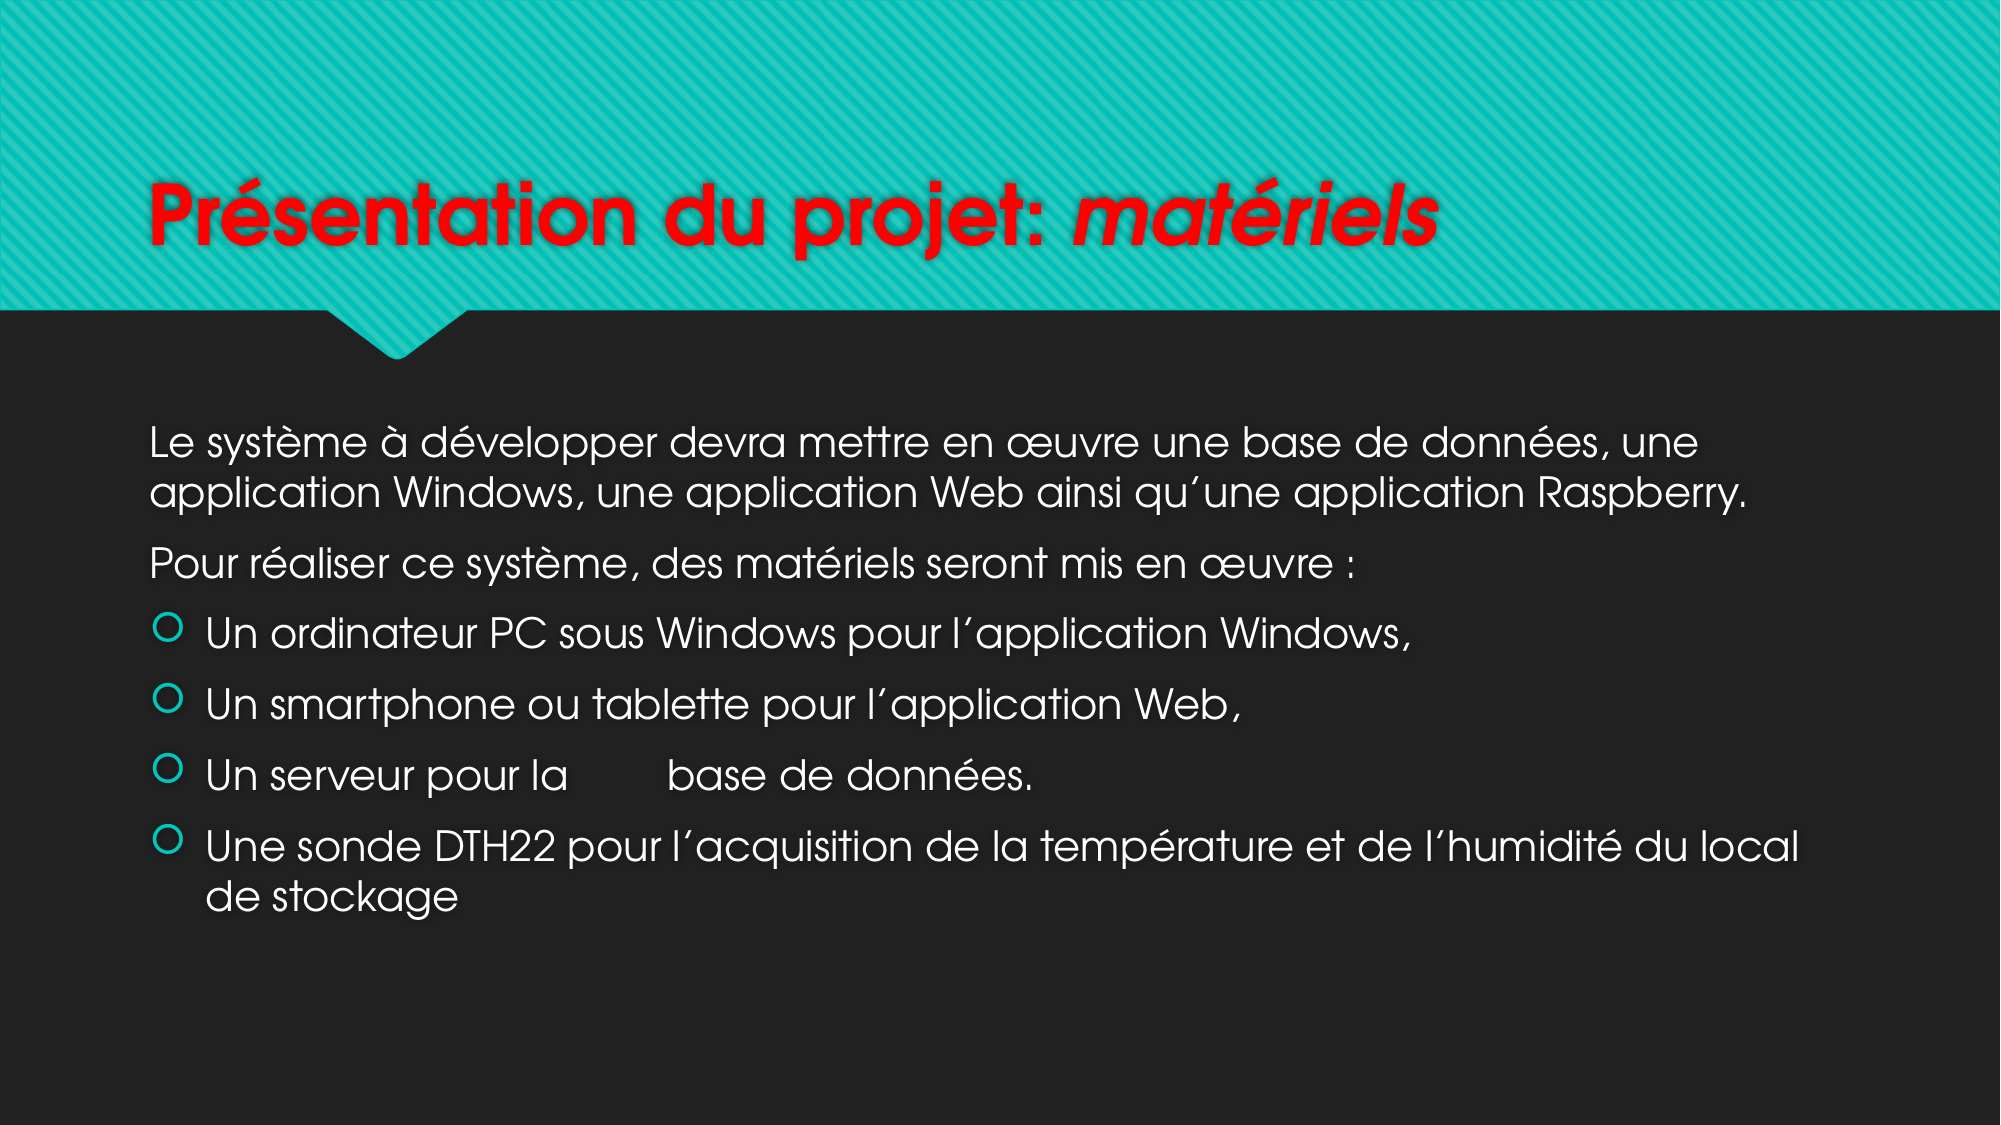

# Présentation du projet: matériels
Le système à développer devra mettre en œuvre une base de données, une application Windows, une application Web ainsi qu’une application Raspberry.
Pour réaliser ce système, des matériels seront mis en œuvre :
Un ordinateur PC sous Windows pour l’application Windows,
Un smartphone ou tablette pour l’application Web,
Un serveur pour la	 base de données.
Une sonde DTH22 pour l’acquisition de la température et de l’humidité du local de stockage